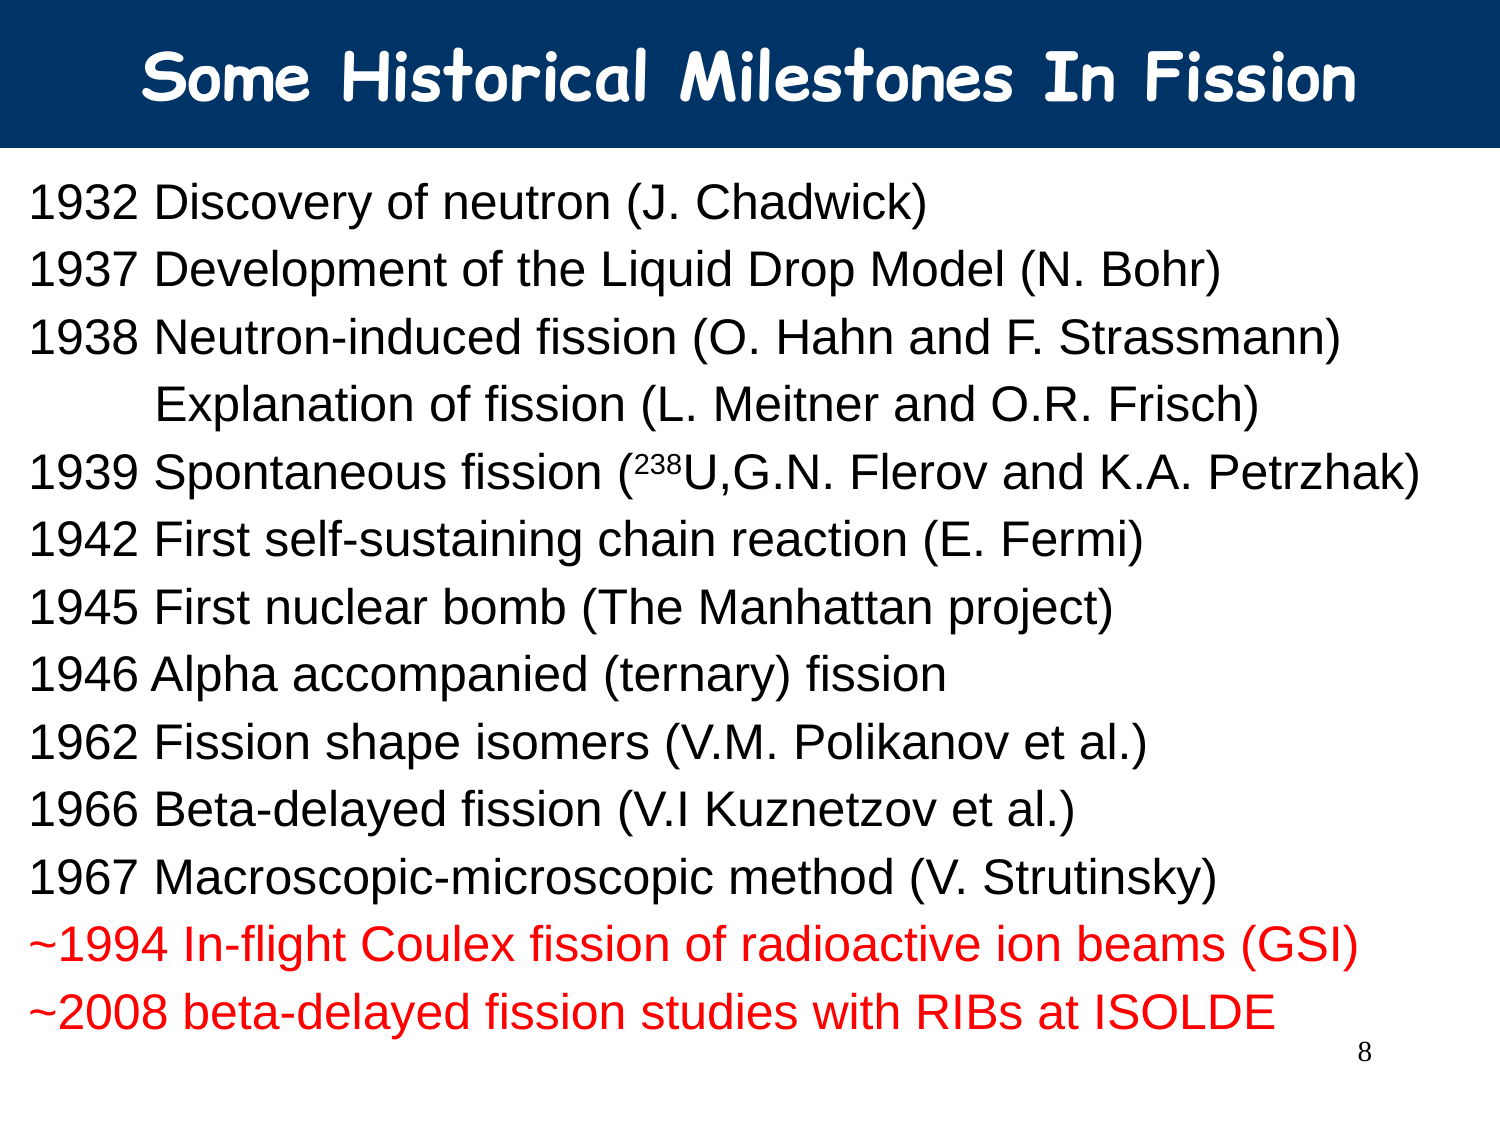

Some Historical Milestones In Fission
1932 Discovery of neutron (J. Chadwick)
1937 Development of the Liquid Drop Model (N. Bohr)
1938 Neutron-induced fission (O. Hahn and F. Strassmann)
         Explanation of fission (L. Meitner and O.R. Frisch)
1939 Spontaneous fission (238U,G.N. Flerov and K.A. Petrzhak)
1942 First self-sustaining chain reaction (E. Fermi)
1945 First nuclear bomb (The Manhattan project)
1946 Alpha accompanied (ternary) fission
1962 Fission shape isomers (V.M. Polikanov et al.)
1966 Beta-delayed fission (V.I Kuznetzov et al.)
1967 Macroscopic-microscopic method (V. Strutinsky)
~1994 In-flight Coulex fission of radioactive ion beams (GSI)
~2008 beta-delayed fission studies with RIBs at ISOLDE
8